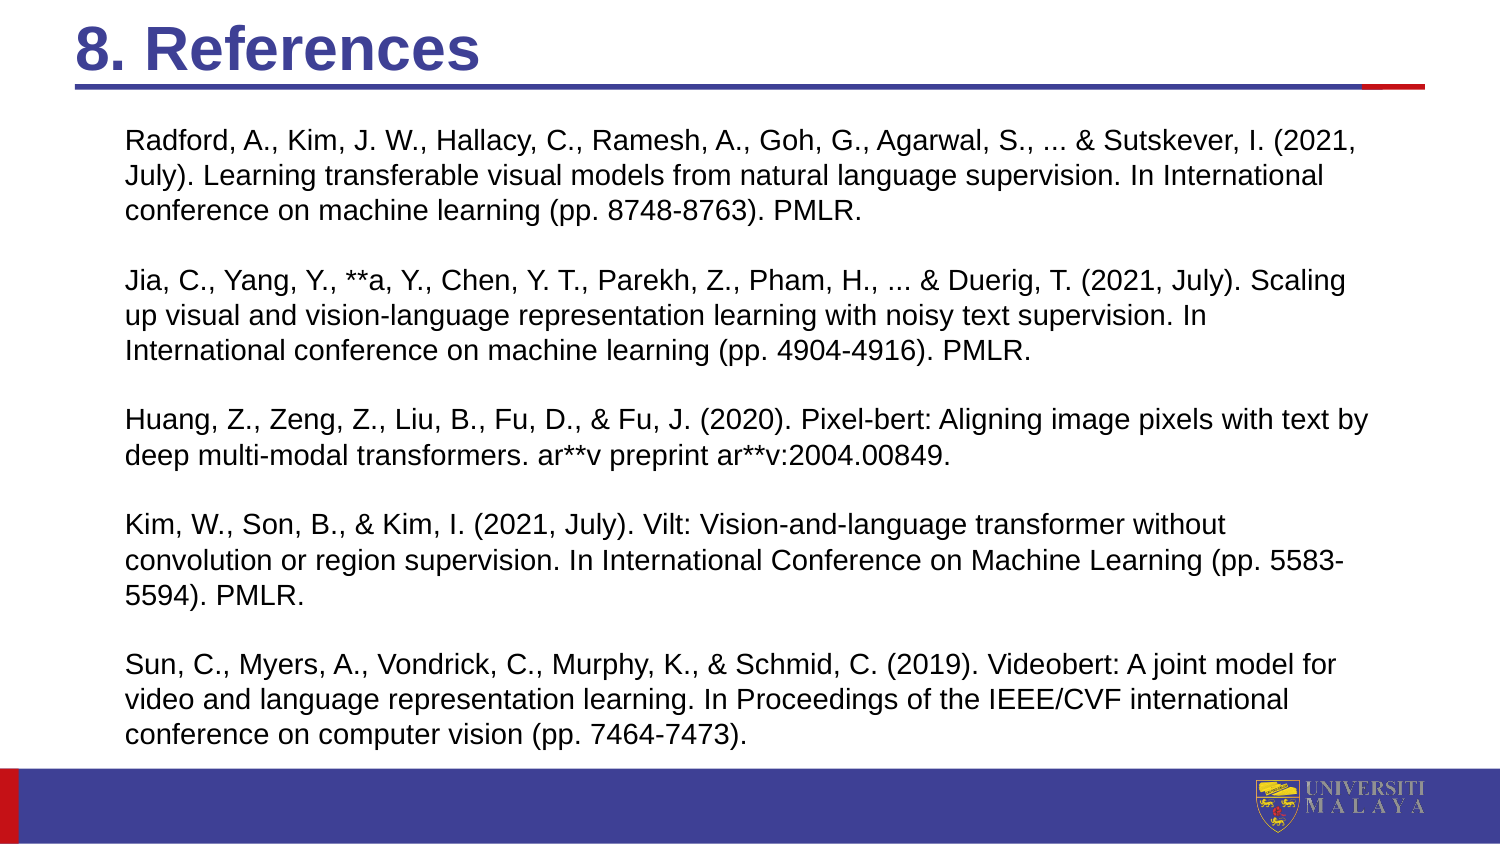

# 8. References
Radford, A., Kim, J. W., Hallacy, C., Ramesh, A., Goh, G., Agarwal, S., ... & Sutskever, I. (2021, July). Learning transferable visual models from natural language supervision. In International conference on machine learning (pp. 8748-8763). PMLR.

Jia, C., Yang, Y., **a, Y., Chen, Y. T., Parekh, Z., Pham, H., ... & Duerig, T. (2021, July). Scaling up visual and vision-language representation learning with noisy text supervision. In International conference on machine learning (pp. 4904-4916). PMLR.

Huang, Z., Zeng, Z., Liu, B., Fu, D., & Fu, J. (2020). Pixel-bert: Aligning image pixels with text by deep multi-modal transformers. ar**v preprint ar**v:2004.00849.

Kim, W., Son, B., & Kim, I. (2021, July). Vilt: Vision-and-language transformer without convolution or region supervision. In International Conference on Machine Learning (pp. 5583-5594). PMLR.

Sun, C., Myers, A., Vondrick, C., Murphy, K., & Schmid, C. (2019). Videobert: A joint model for video and language representation learning. In Proceedings of the IEEE/CVF international conference on computer vision (pp. 7464-7473).